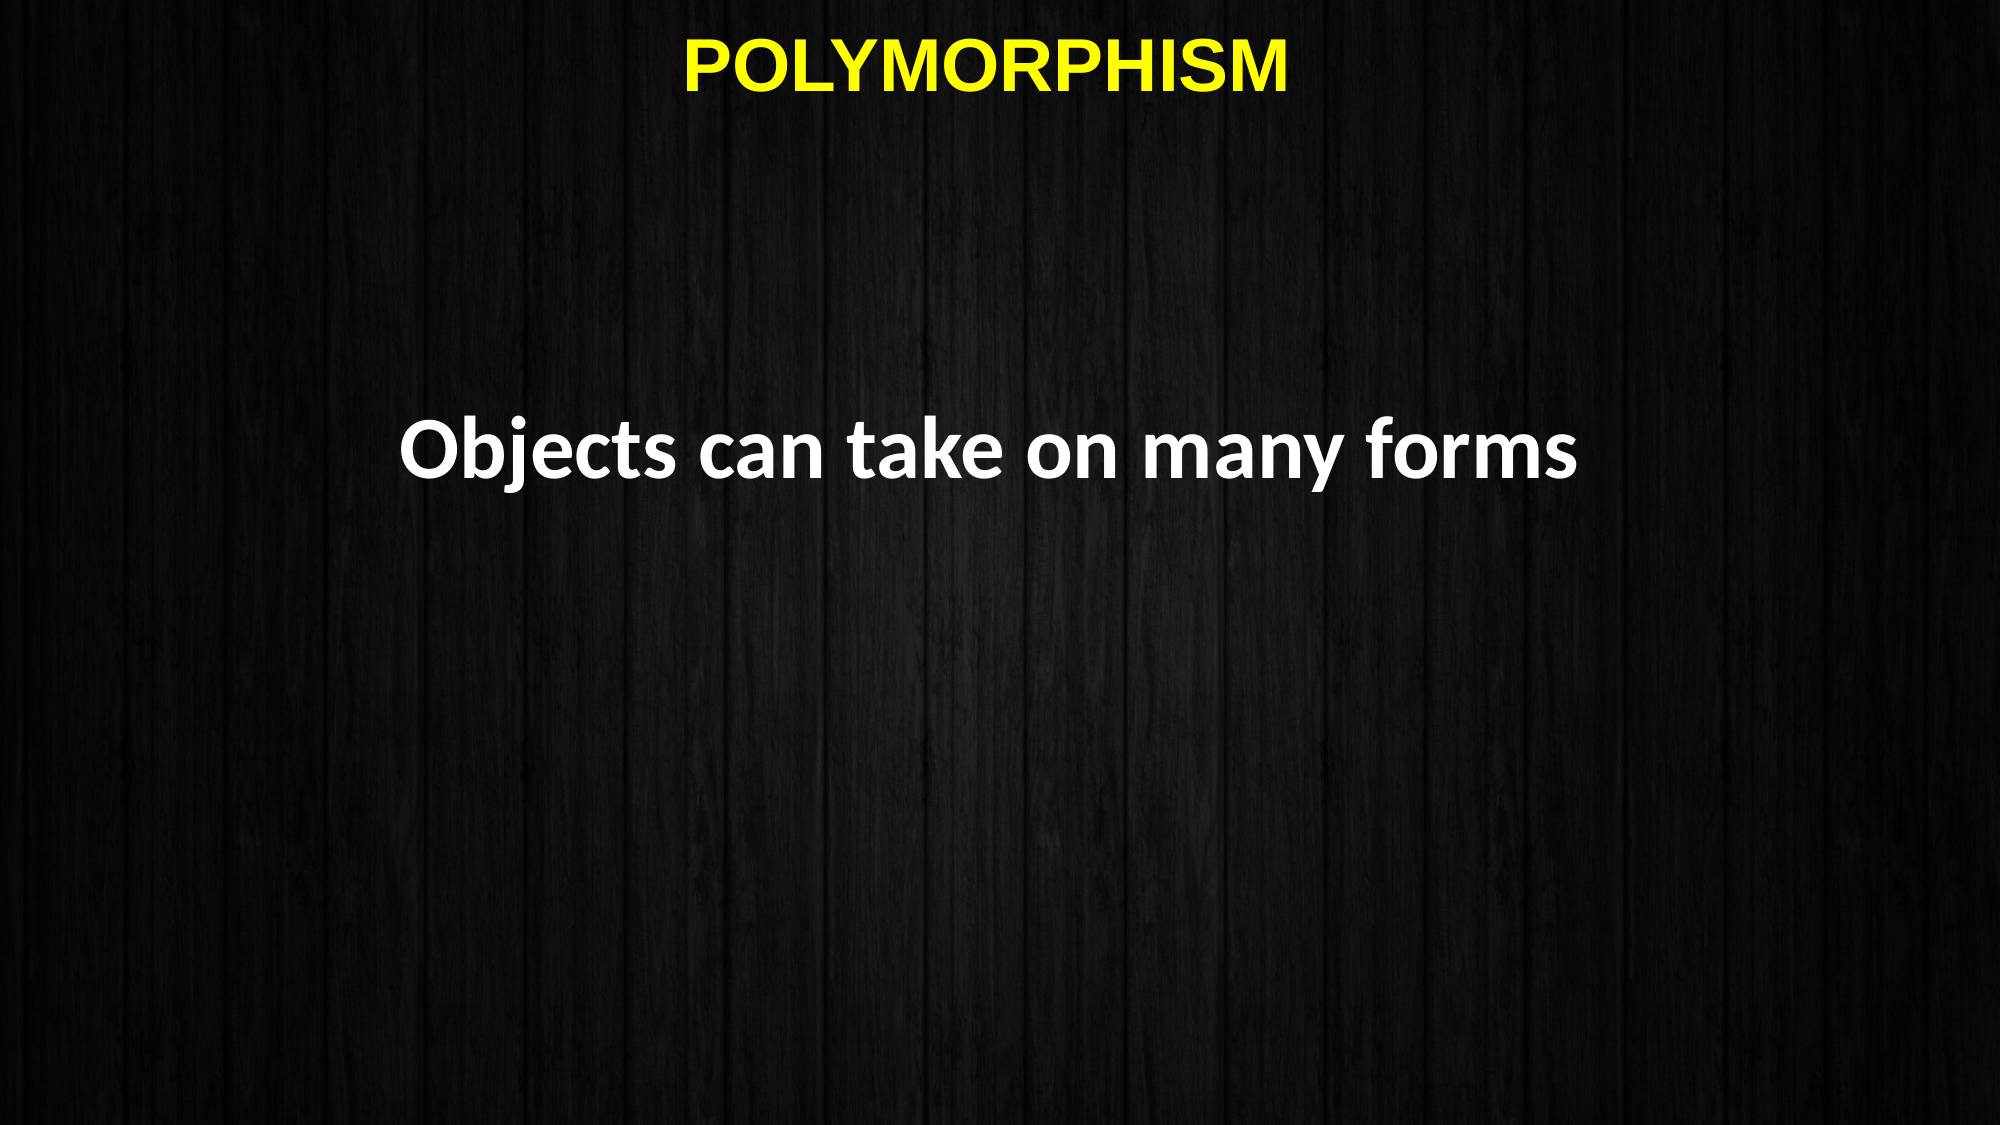

# Polymorphism
Objects can take on many forms